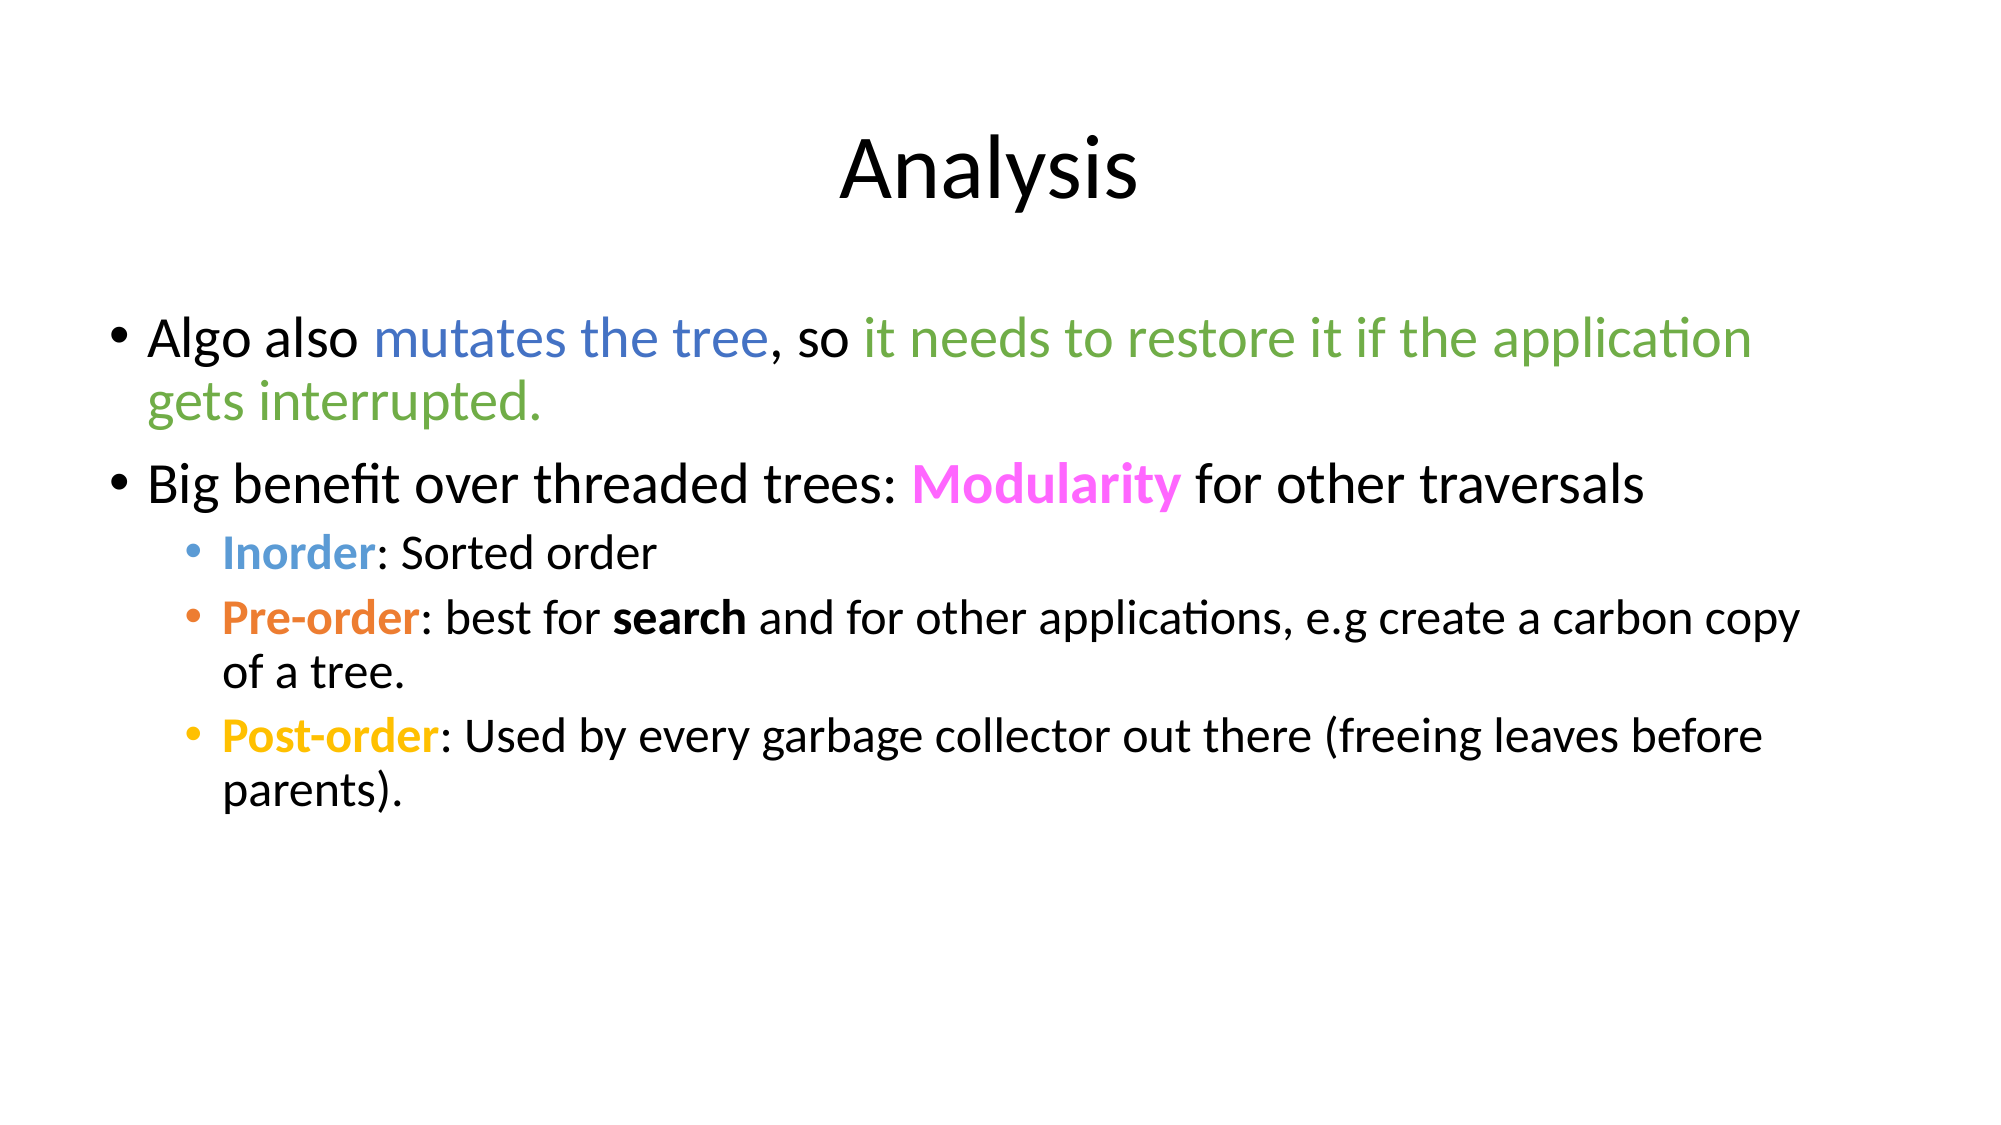

# Analysis
Algo also mutates the tree, so it needs to restore it if the application gets interrupted.
Big benefit over threaded trees: Modularity for other traversals
Inorder: Sorted order
Pre-order: best for search and for other applications, e.g create a carbon copy of a tree.
Post-order: Used by every garbage collector out there (freeing leaves before parents).